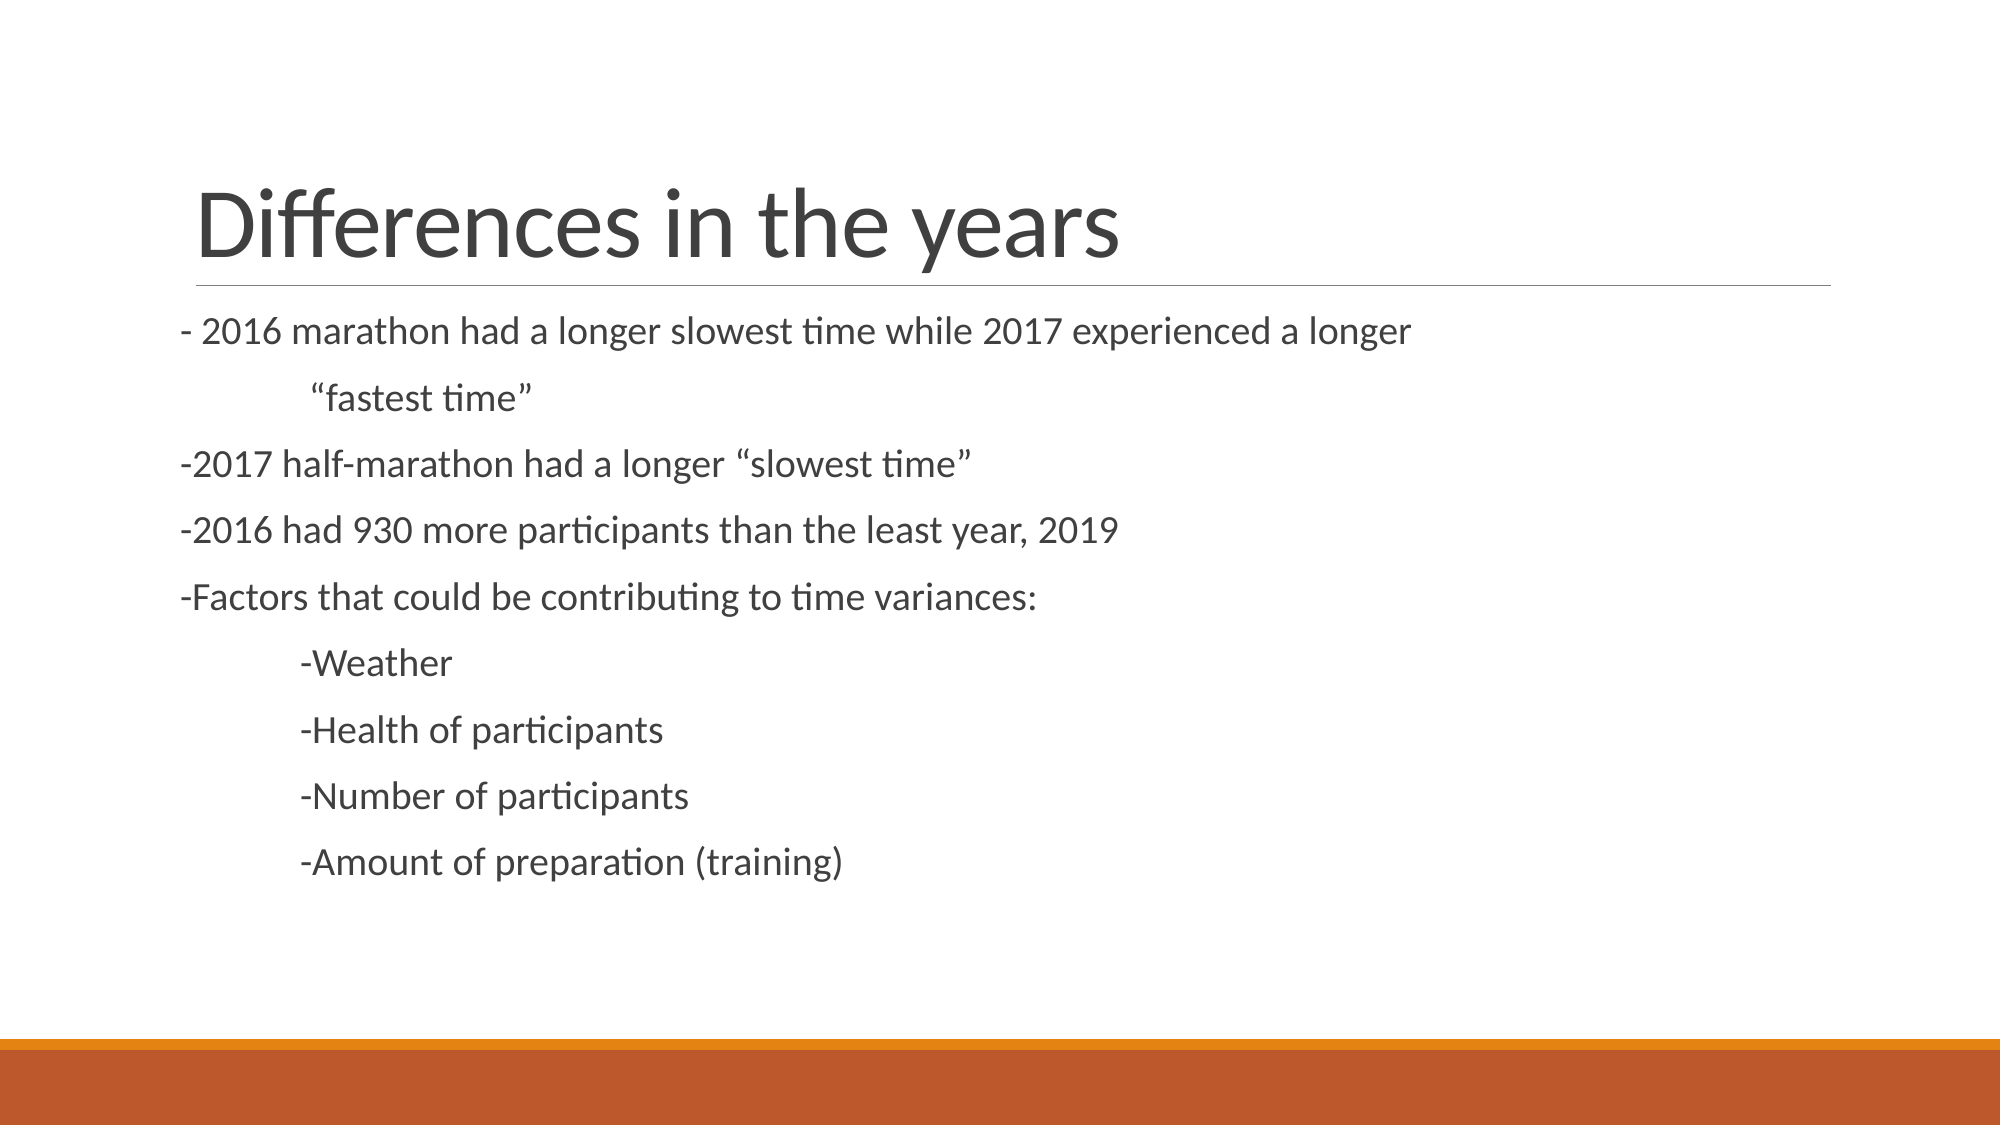

# Differences in the years
- 2016 marathon had a longer slowest time while 2017 experienced a longer
	 “fastest time”
-2017 half-marathon had a longer “slowest time”
-2016 had 930 more participants than the least year, 2019
-Factors that could be contributing to time variances:
	-Weather
	-Health of participants
	-Number of participants
	-Amount of preparation (training)